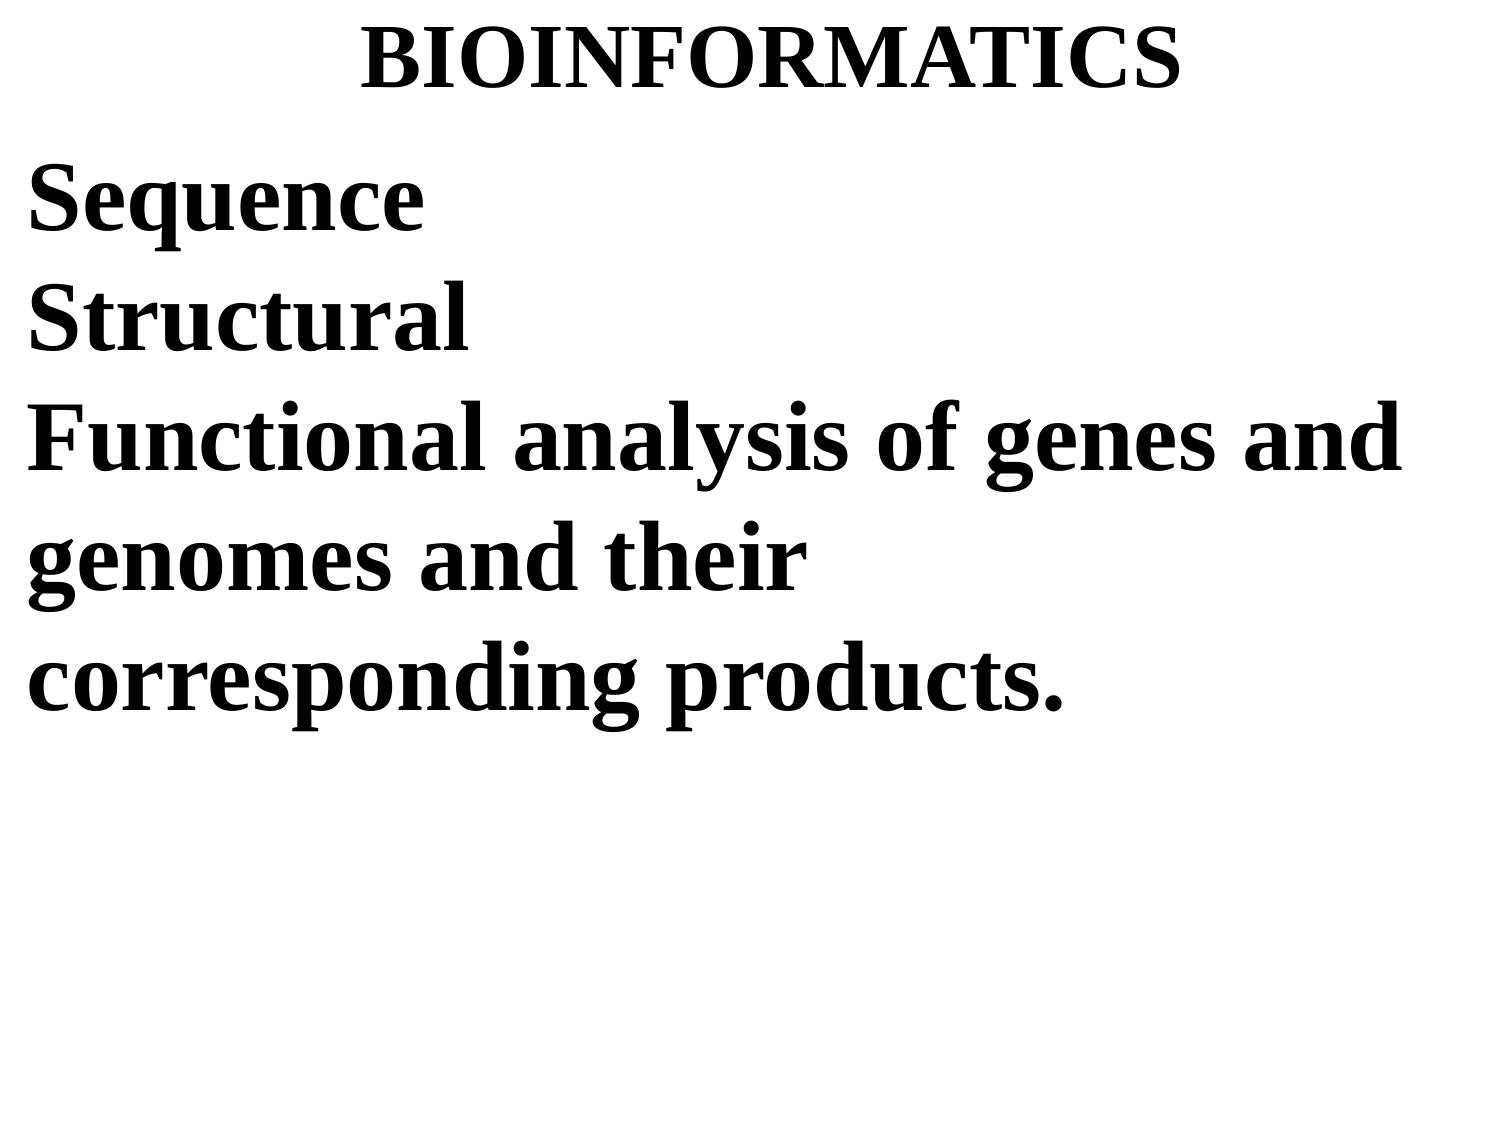

BIOINFORMATICS
Sequence
Structural
Functional analysis of genes and genomes and their corresponding products.